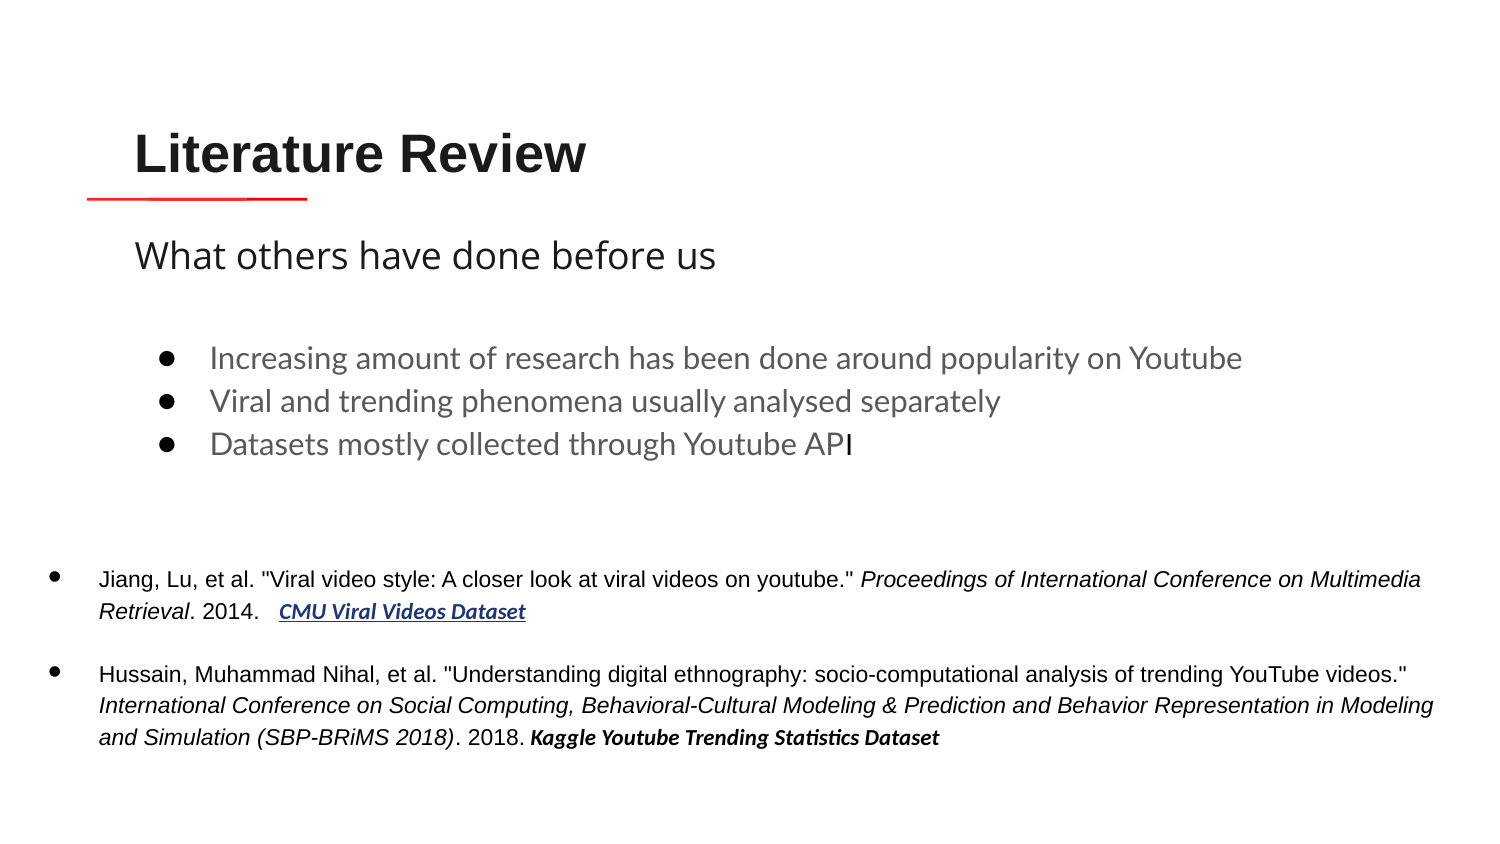

# Literature Review
What others have done before us
Increasing amount of research has been done around popularity on Youtube
Viral and trending phenomena usually analysed separately
Datasets mostly collected through Youtube API

Jiang, Lu, et al. "Viral video style: A closer look at viral videos on youtube." Proceedings of International Conference on Multimedia Retrieval. 2014.   CMU Viral Videos Dataset
Hussain, Muhammad Nihal, et al. "Understanding digital ethnography: socio-computational analysis of trending YouTube videos." International Conference on Social Computing, Behavioral-Cultural Modeling & Prediction and Behavior Representation in Modeling and Simulation (SBP-BRiMS 2018). 2018. Kaggle Youtube Trending Statistics Dataset